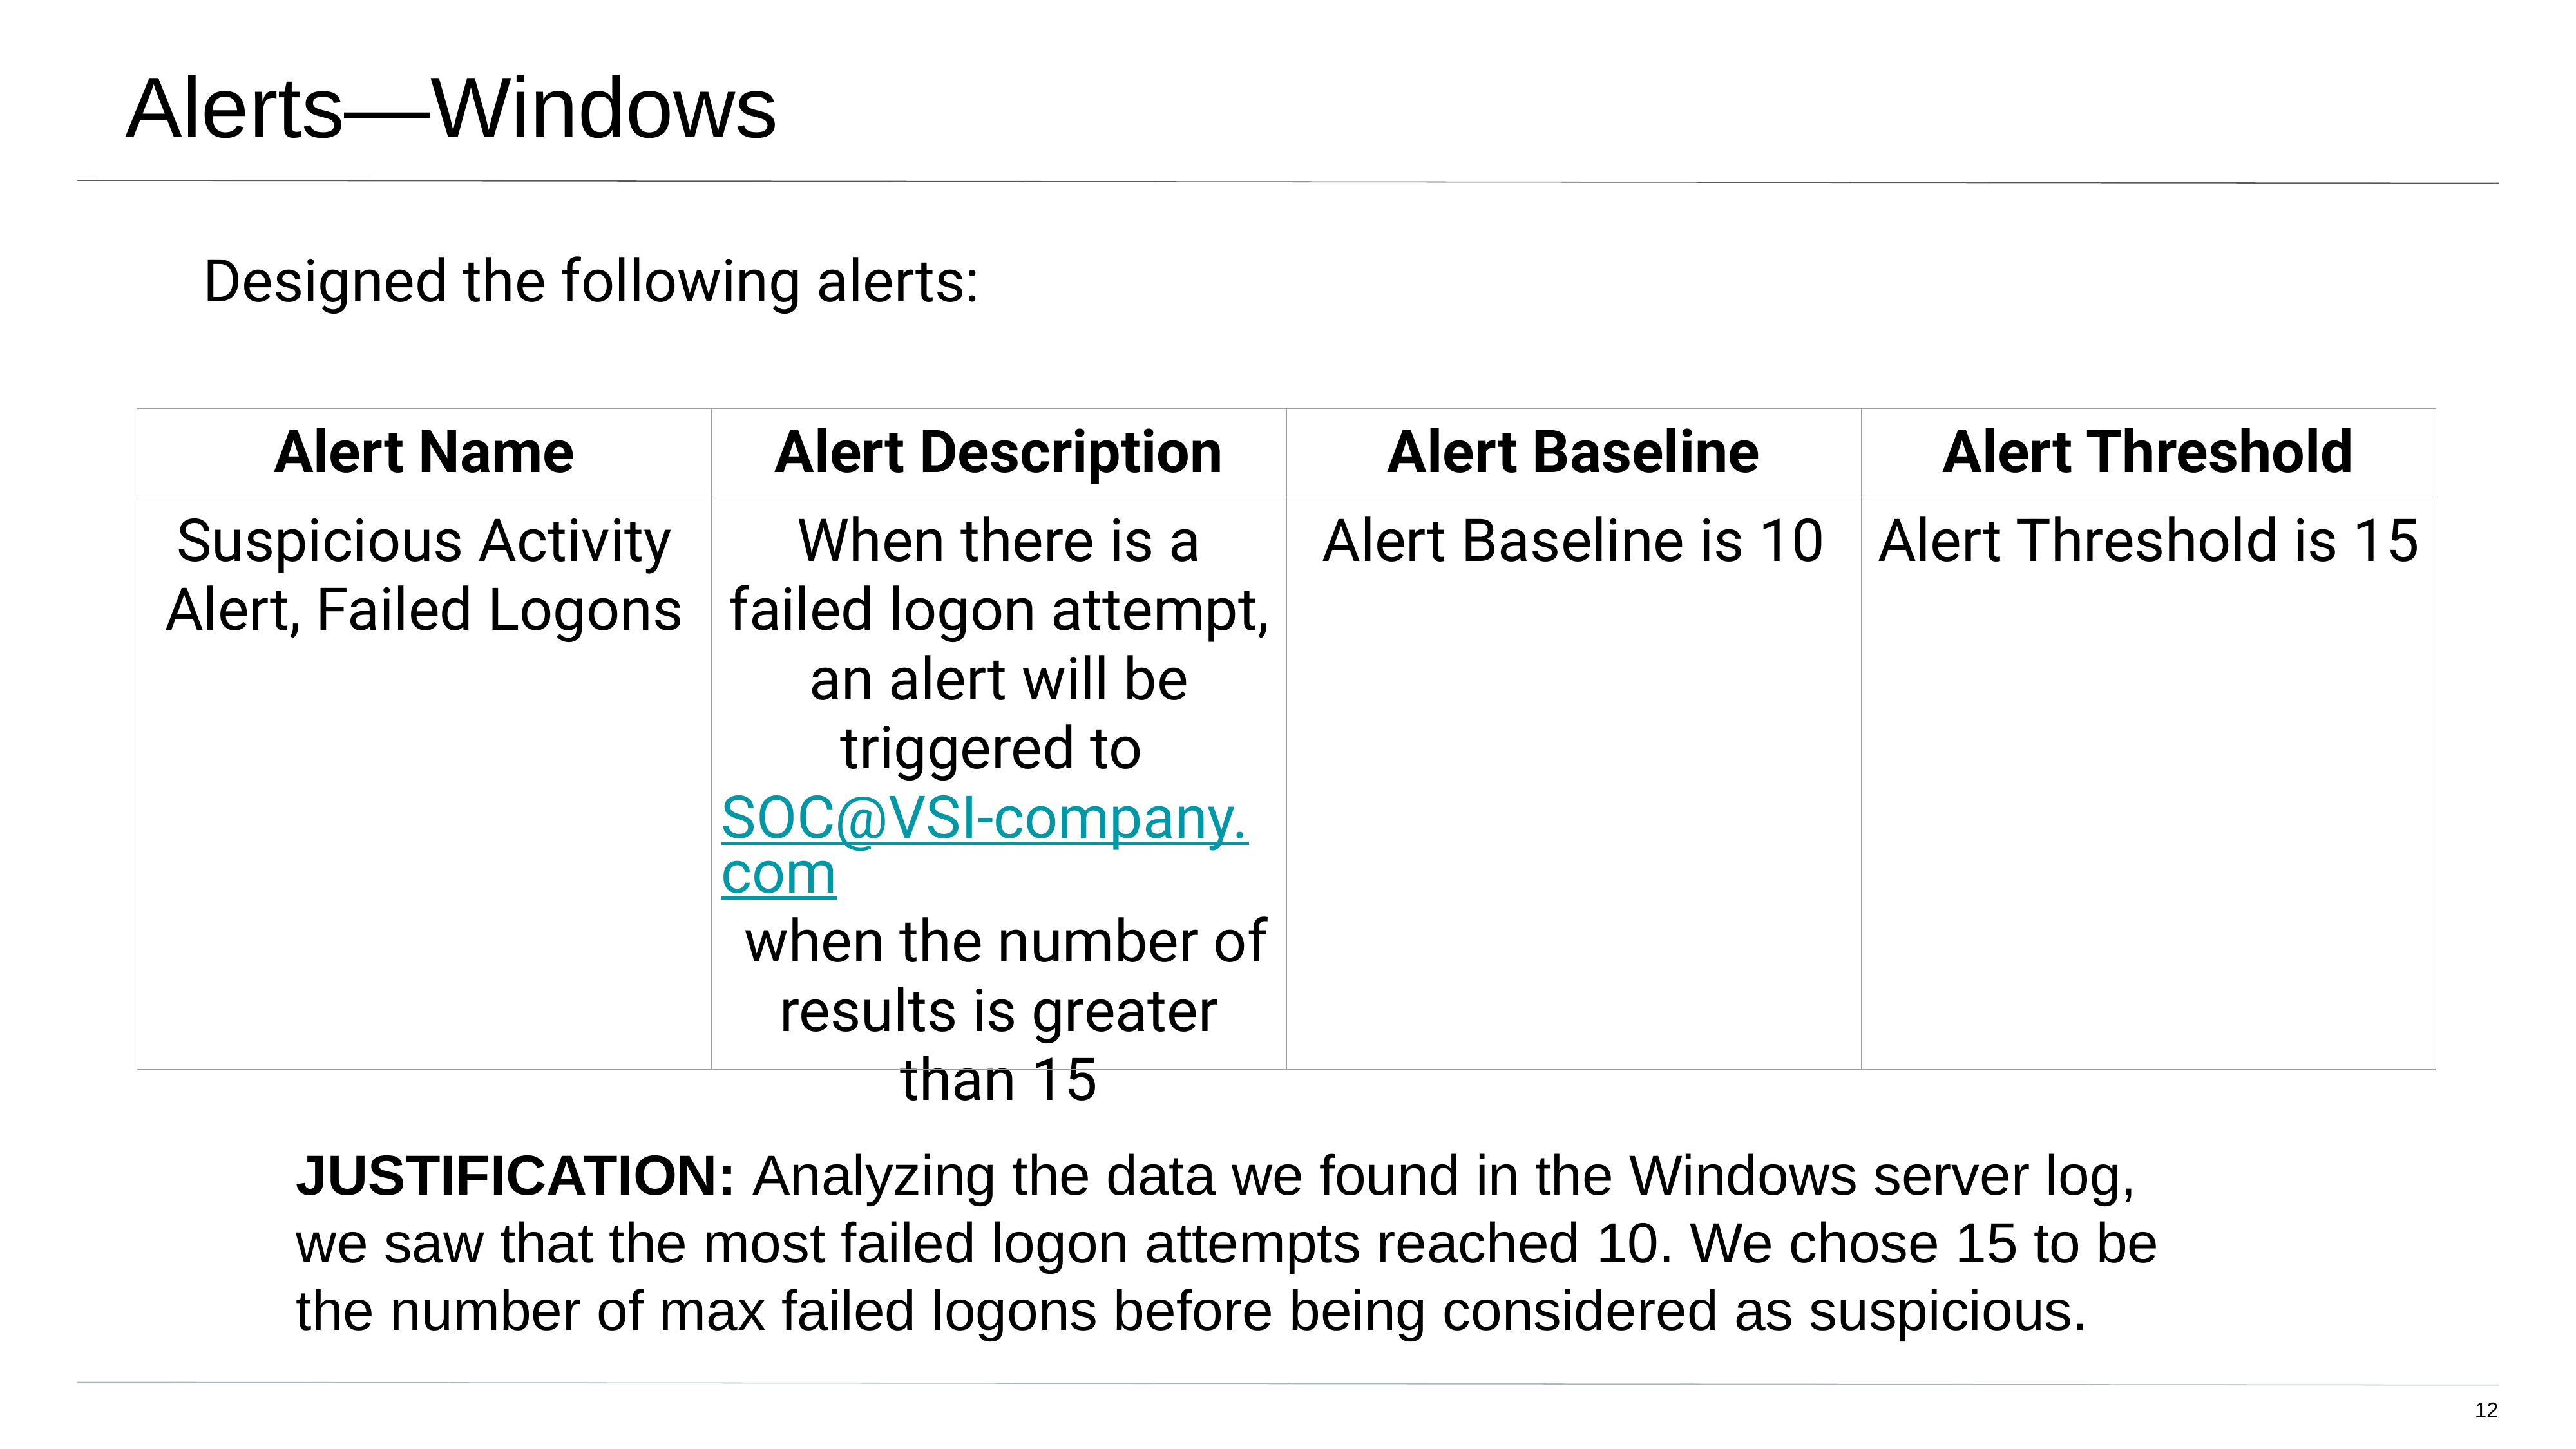

# Alerts—Windows
Designed the following alerts:

| Alert Name | Alert Description | Alert Baseline | Alert Threshold |
| --- | --- | --- | --- |
| Suspicious Activity Alert, Failed Logons | When there is a failed logon attempt, an alert will be triggered to SOC@VSI-company.com when the number of results is greater than 15 | Alert Baseline is 10 | Alert Threshold is 15 |
JUSTIFICATION: Analyzing the data we found in the Windows server log, we saw that the most failed logon attempts reached 10. We chose 15 to be the number of max failed logons before being considered as suspicious.
12